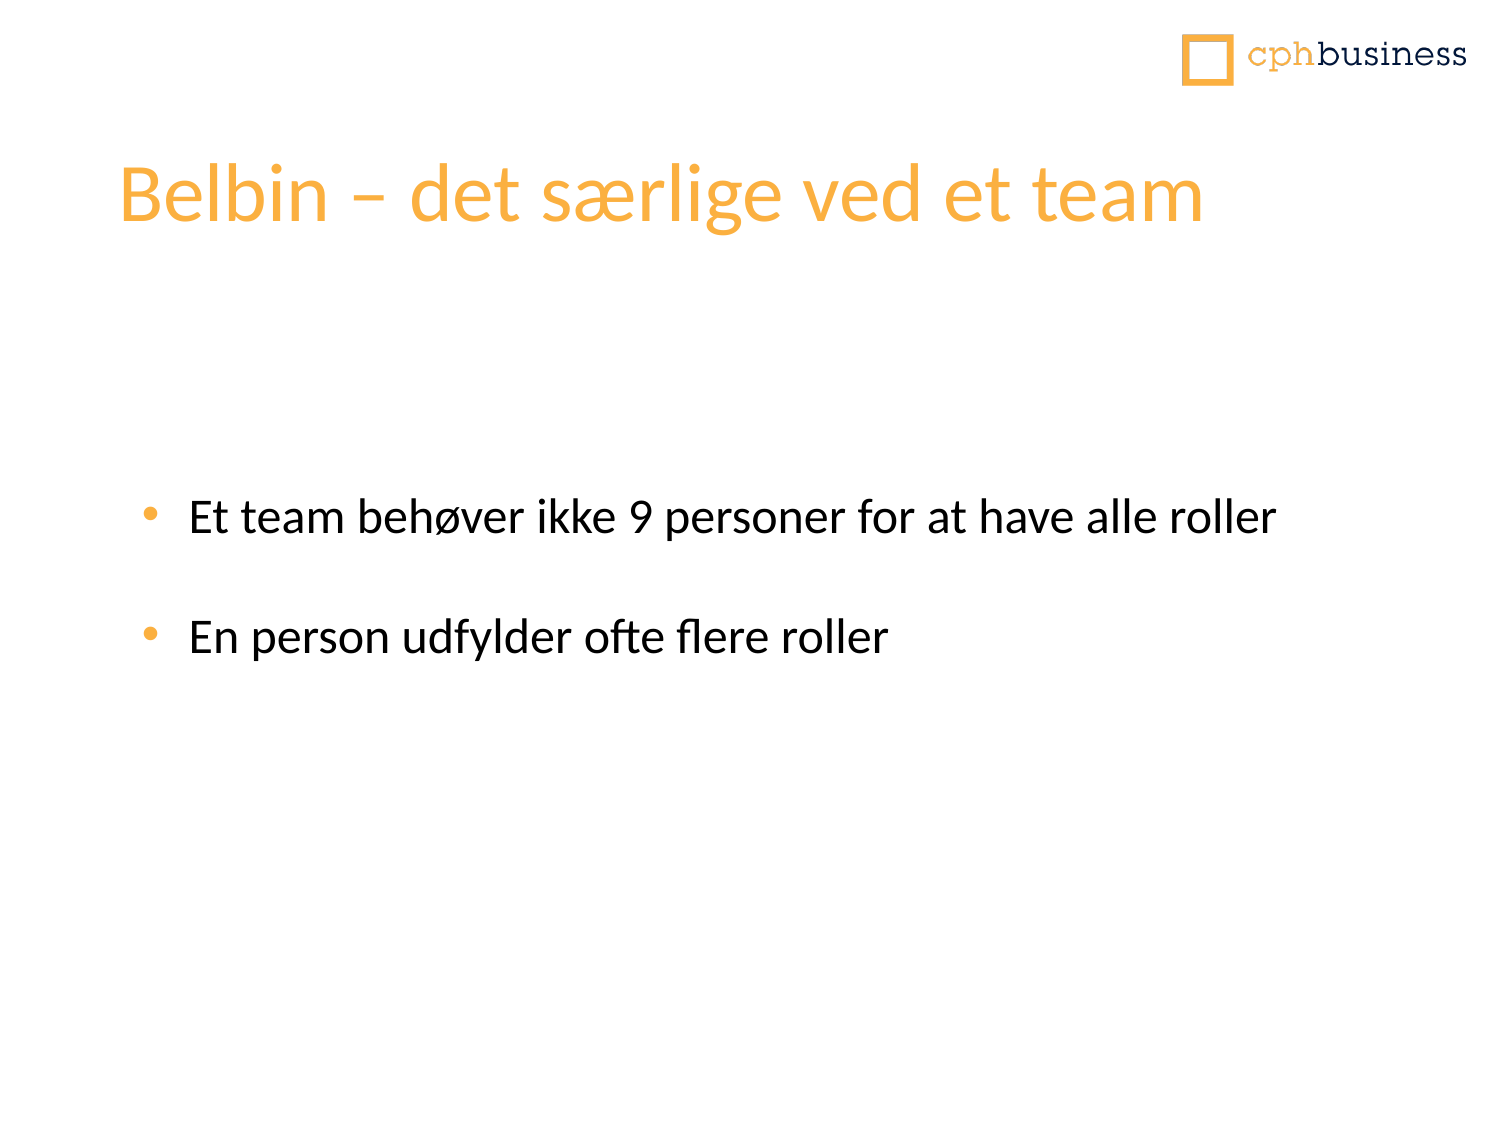

# Belbin – det særlige ved et team
Et team behøver ikke 9 personer for at have alle roller

En person udfylder ofte flere roller